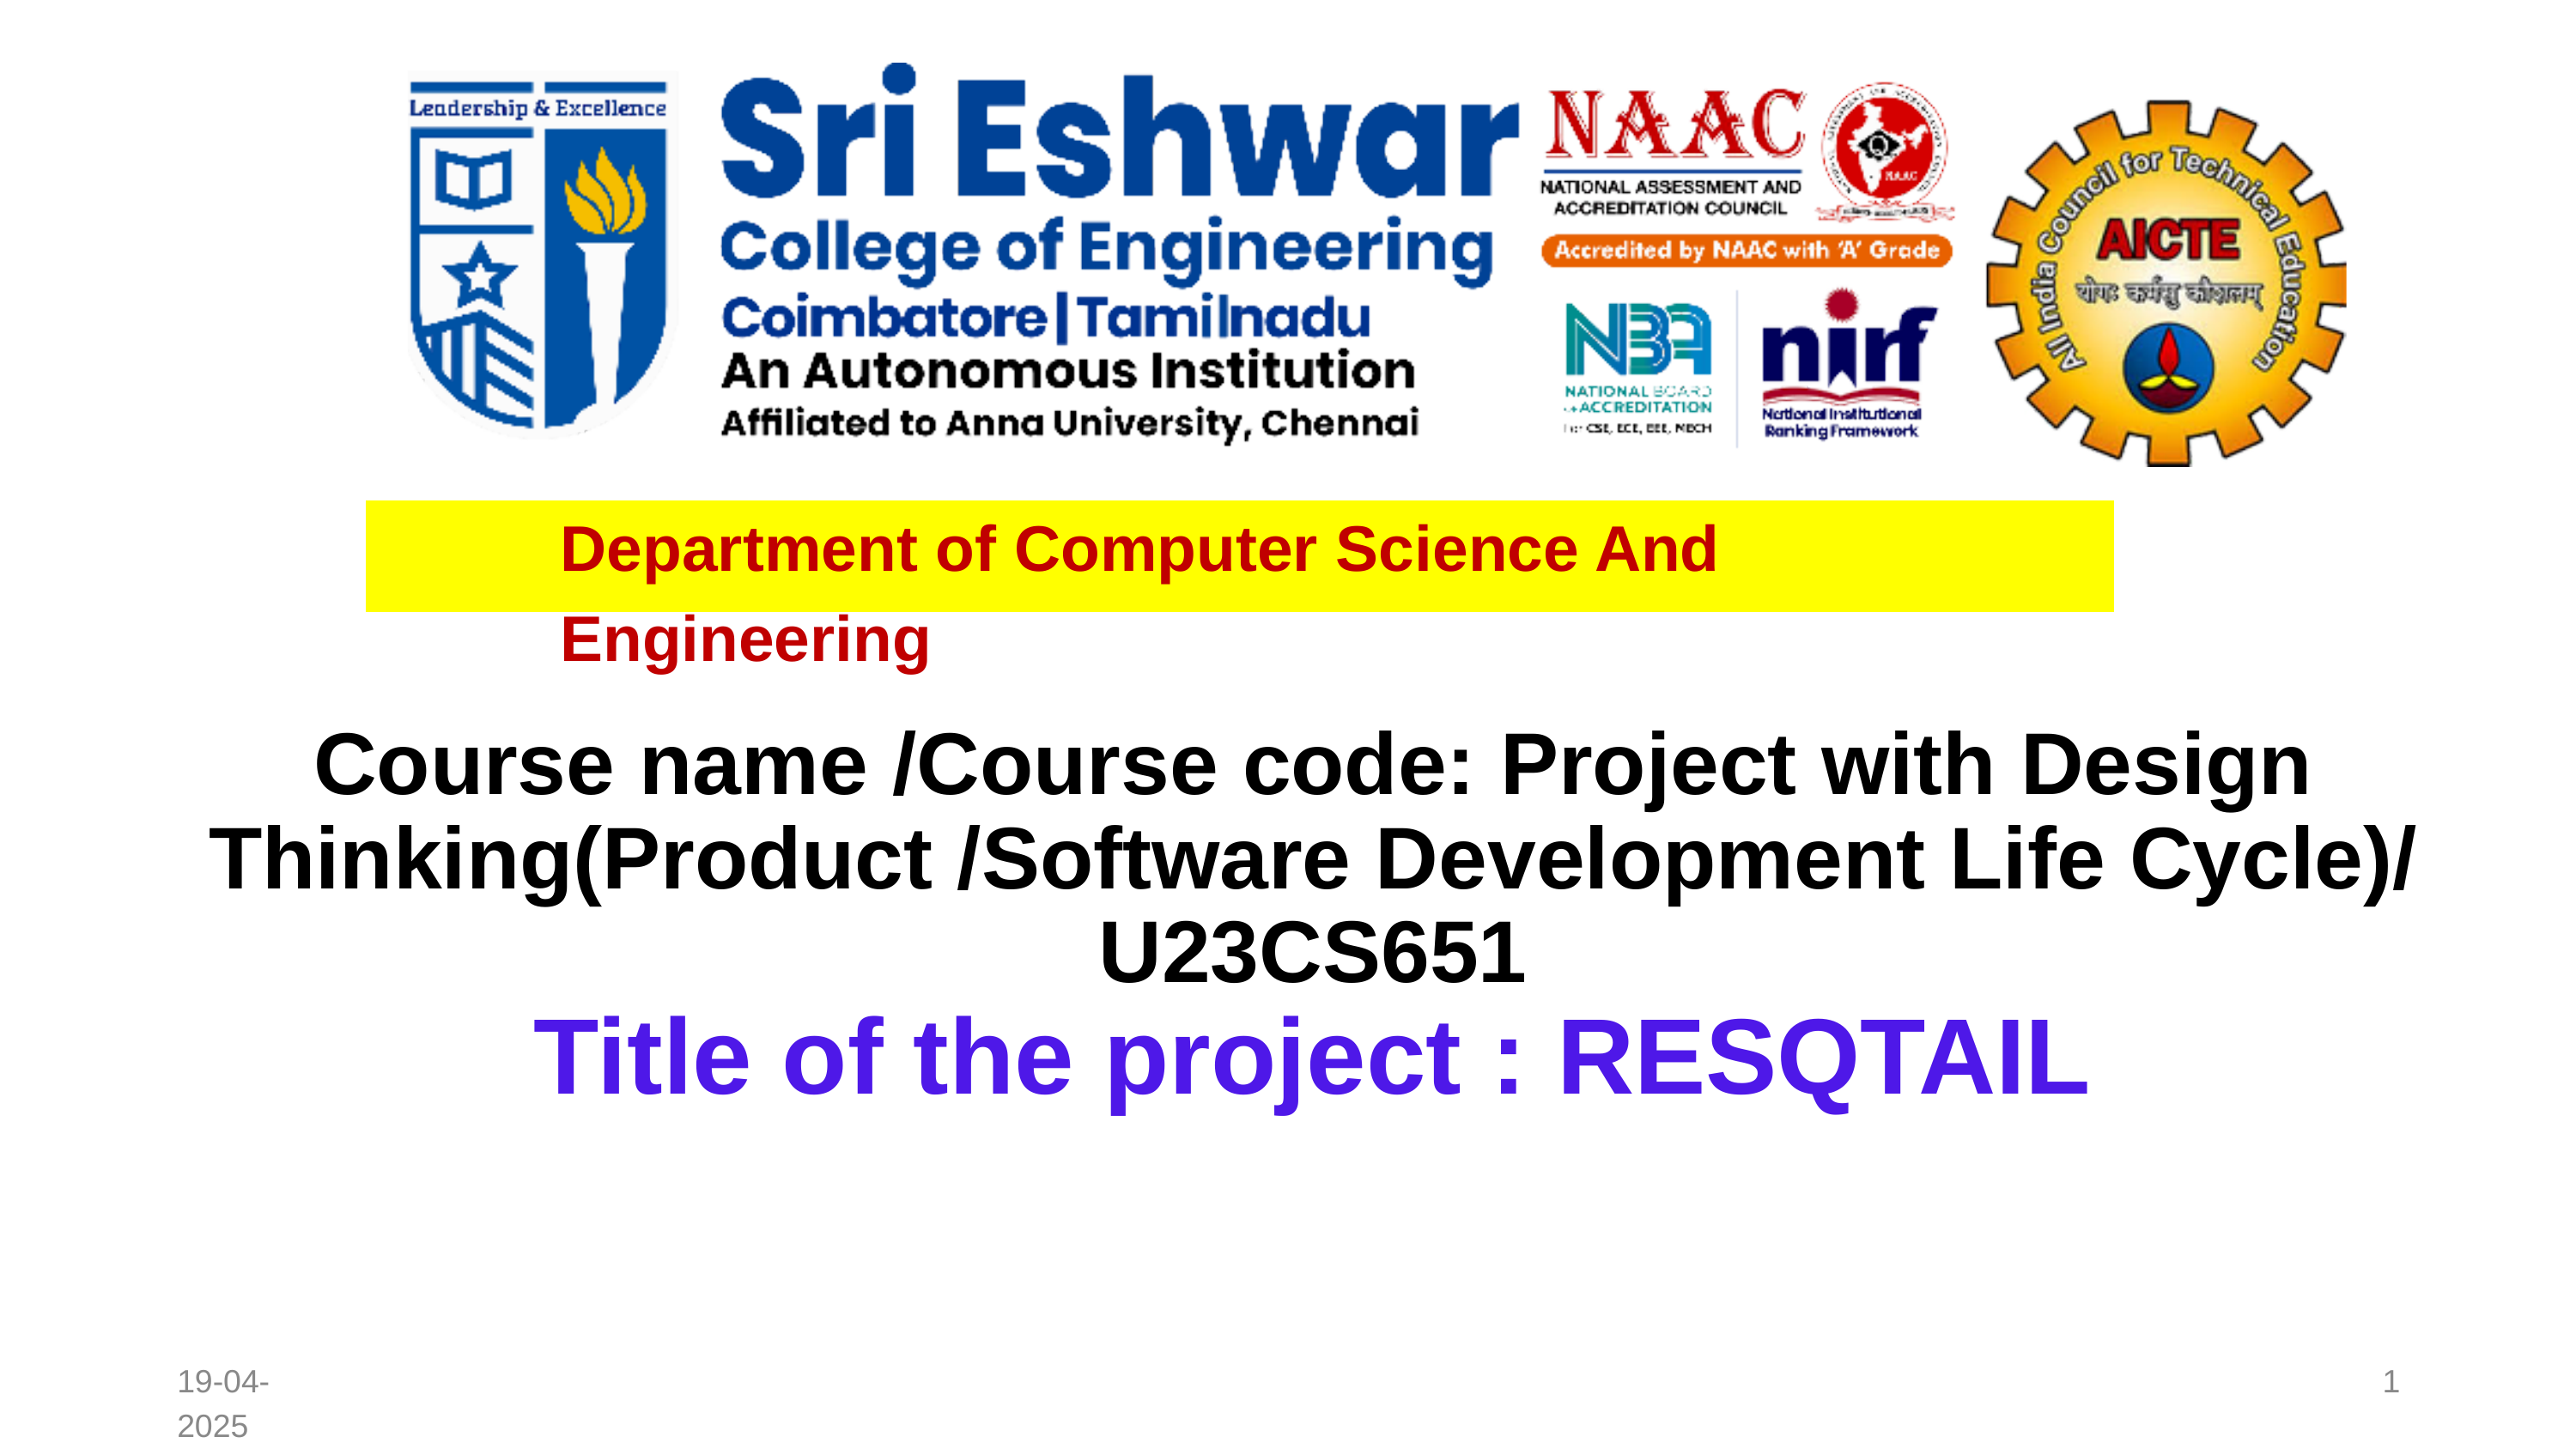

Department of Computer Science And Engineering
Course name /Course code: Project with Design Thinking(Product /Software Development Life Cycle)/ U23CS651
Title of the project : RESQTAIL
19-04-2025
1